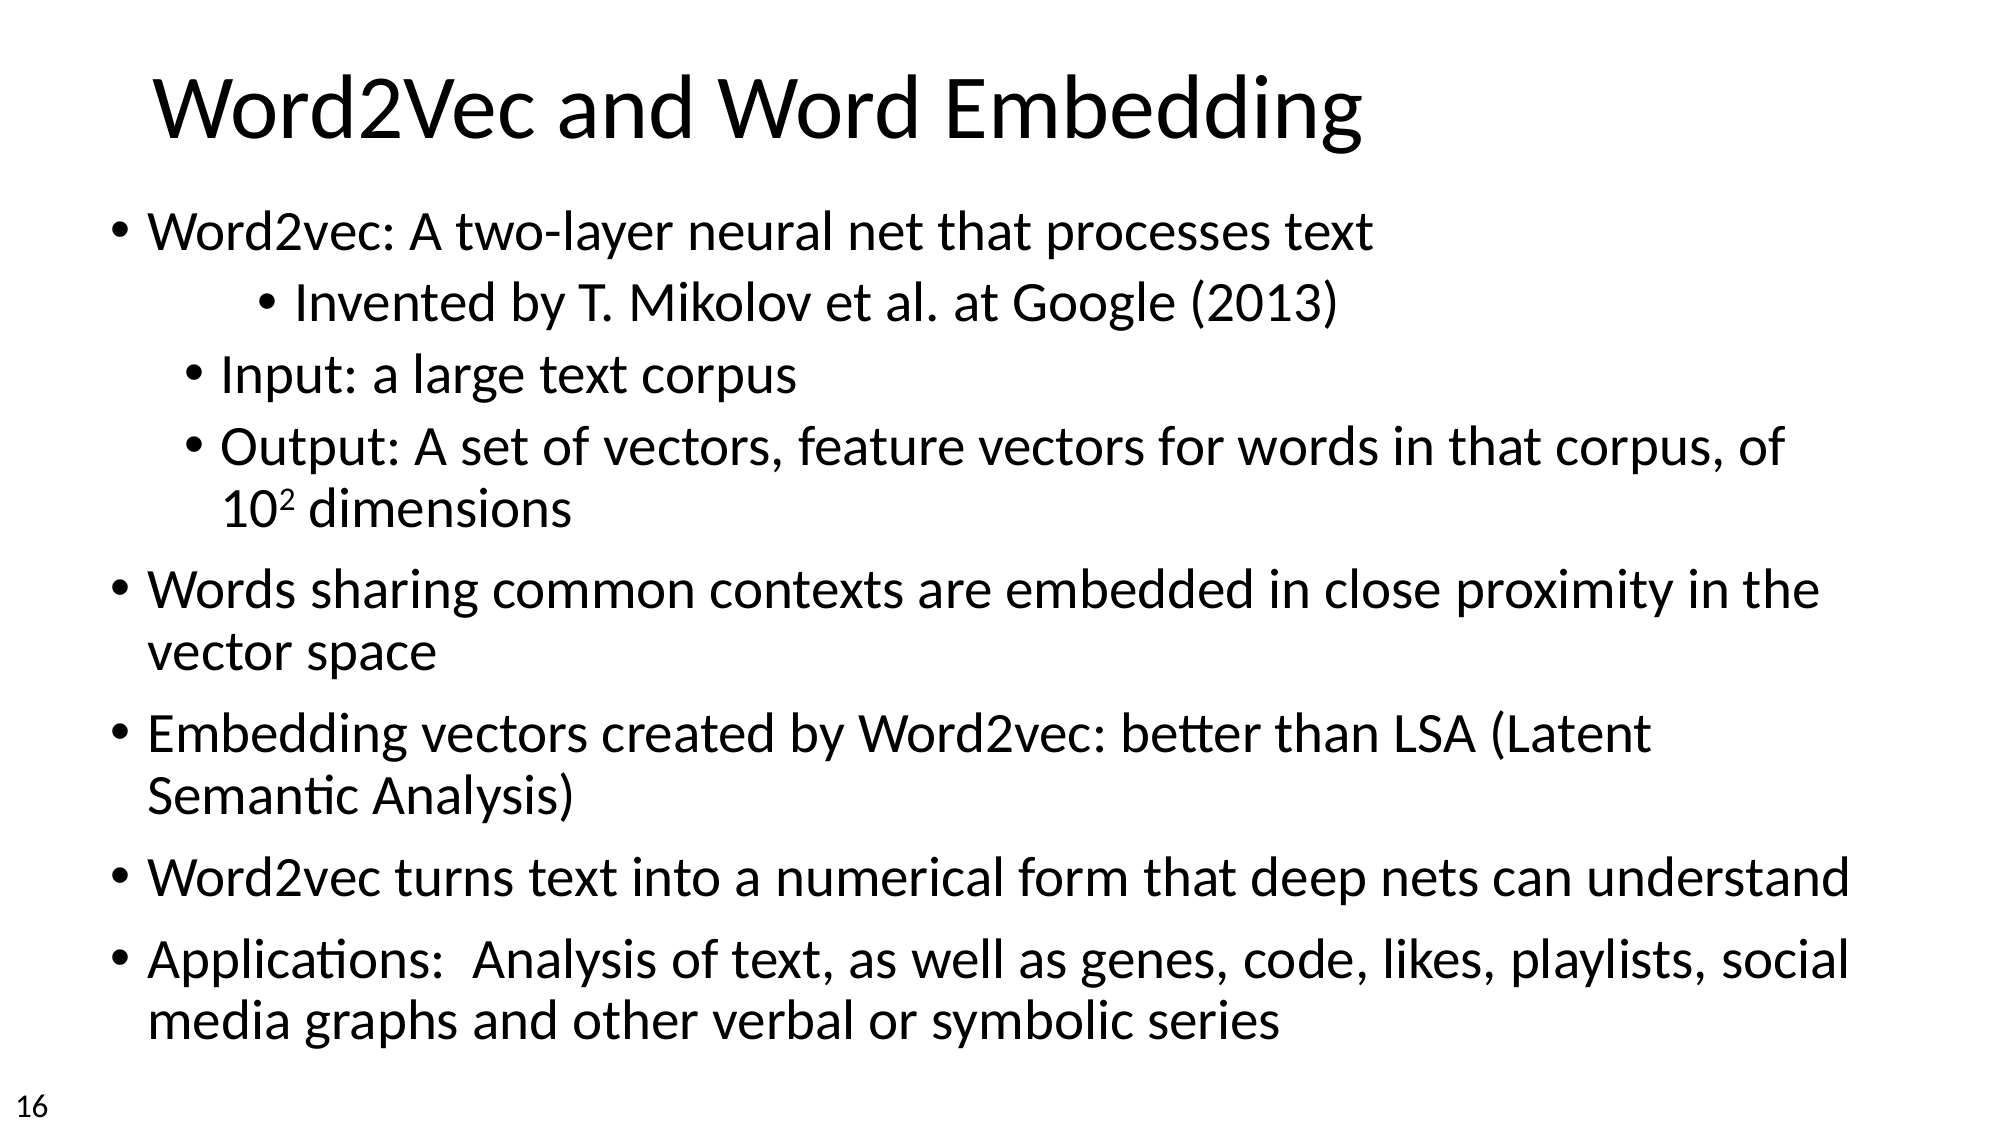

# Word2Vec and Word Embedding
Word2vec: A two-layer neural net that processes text
Invented by T. Mikolov et al. at Google (2013)
Input: a large text corpus
Output: A set of vectors, feature vectors for words in that corpus, of 102 dimensions
Words sharing common contexts are embedded in close proximity in the vector space
Embedding vectors created by Word2vec: better than LSA (Latent Semantic Analysis)
Word2vec turns text into a numerical form that deep nets can understand
Applications:  Analysis of text, as well as genes, code, likes, playlists, social media graphs and other verbal or symbolic series